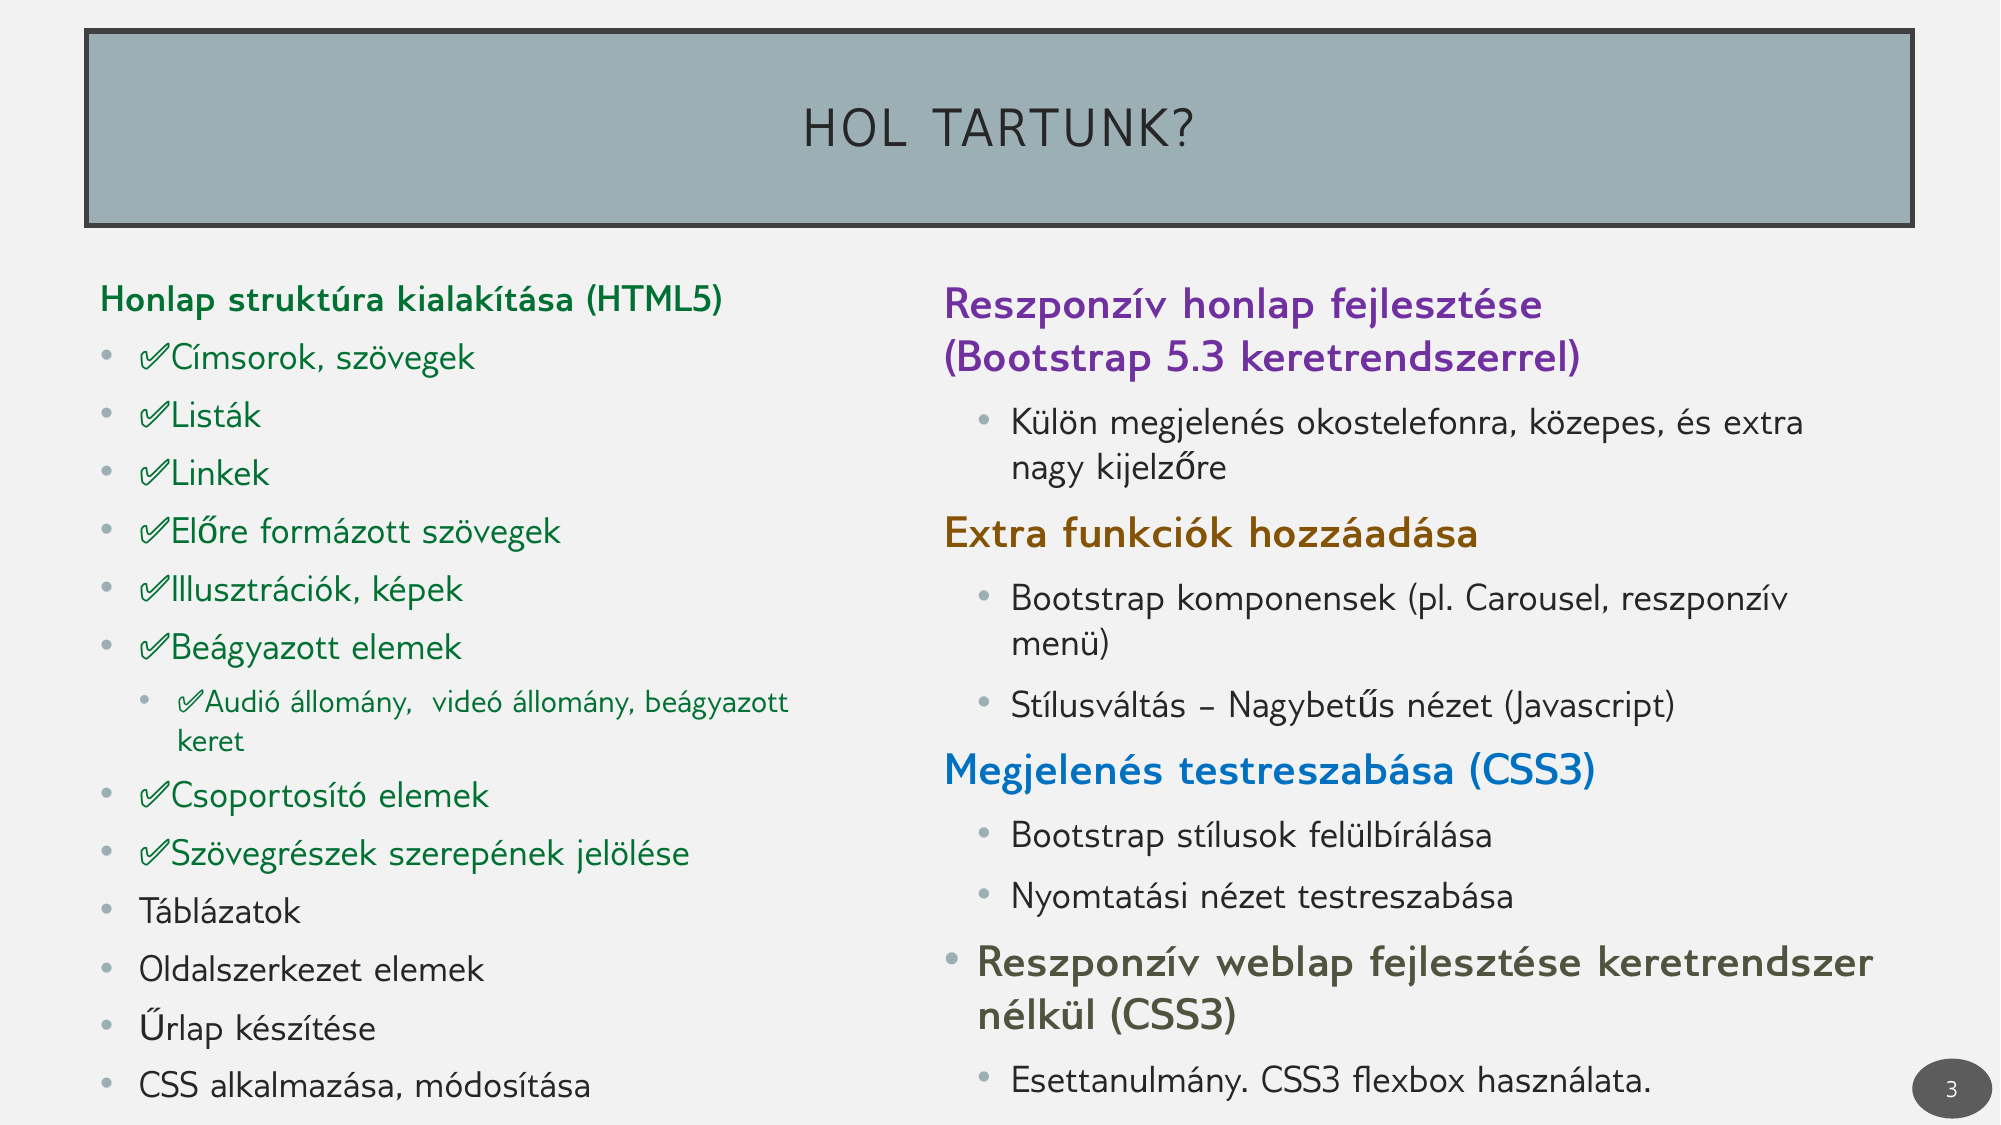

# Hol tartunk?
Honlap struktúra kialakítása (HTML5)
✅Címsorok, szövegek
✅Listák
✅Linkek
✅Előre formázott szövegek
✅Illusztrációk, képek
✅Beágyazott elemek
✅Audió állomány,  videó állomány, beágyazott keret
✅Csoportosító elemek
✅Szövegrészek szerepének jelölése
Táblázatok
Oldalszerkezet elemek
Űrlap készítése
CSS alkalmazása, módosítása
Reszponzív honlap fejlesztése
(Bootstrap 5.3 keretrendszerrel)
Külön megjelenés okostelefonra, közepes, és extra nagy kijelzőre
Extra funkciók hozzáadása
Bootstrap komponensek (pl. Carousel, reszponzív menü)
Stílusváltás – Nagybetűs nézet (Javascript)
Megjelenés testreszabása (CSS3)
Bootstrap stílusok felülbírálása
Nyomtatási nézet testreszabása
Reszponzív weblap fejlesztése keretrendszer nélkül (CSS3)
Esettanulmány. CSS3 flexbox használata.
3